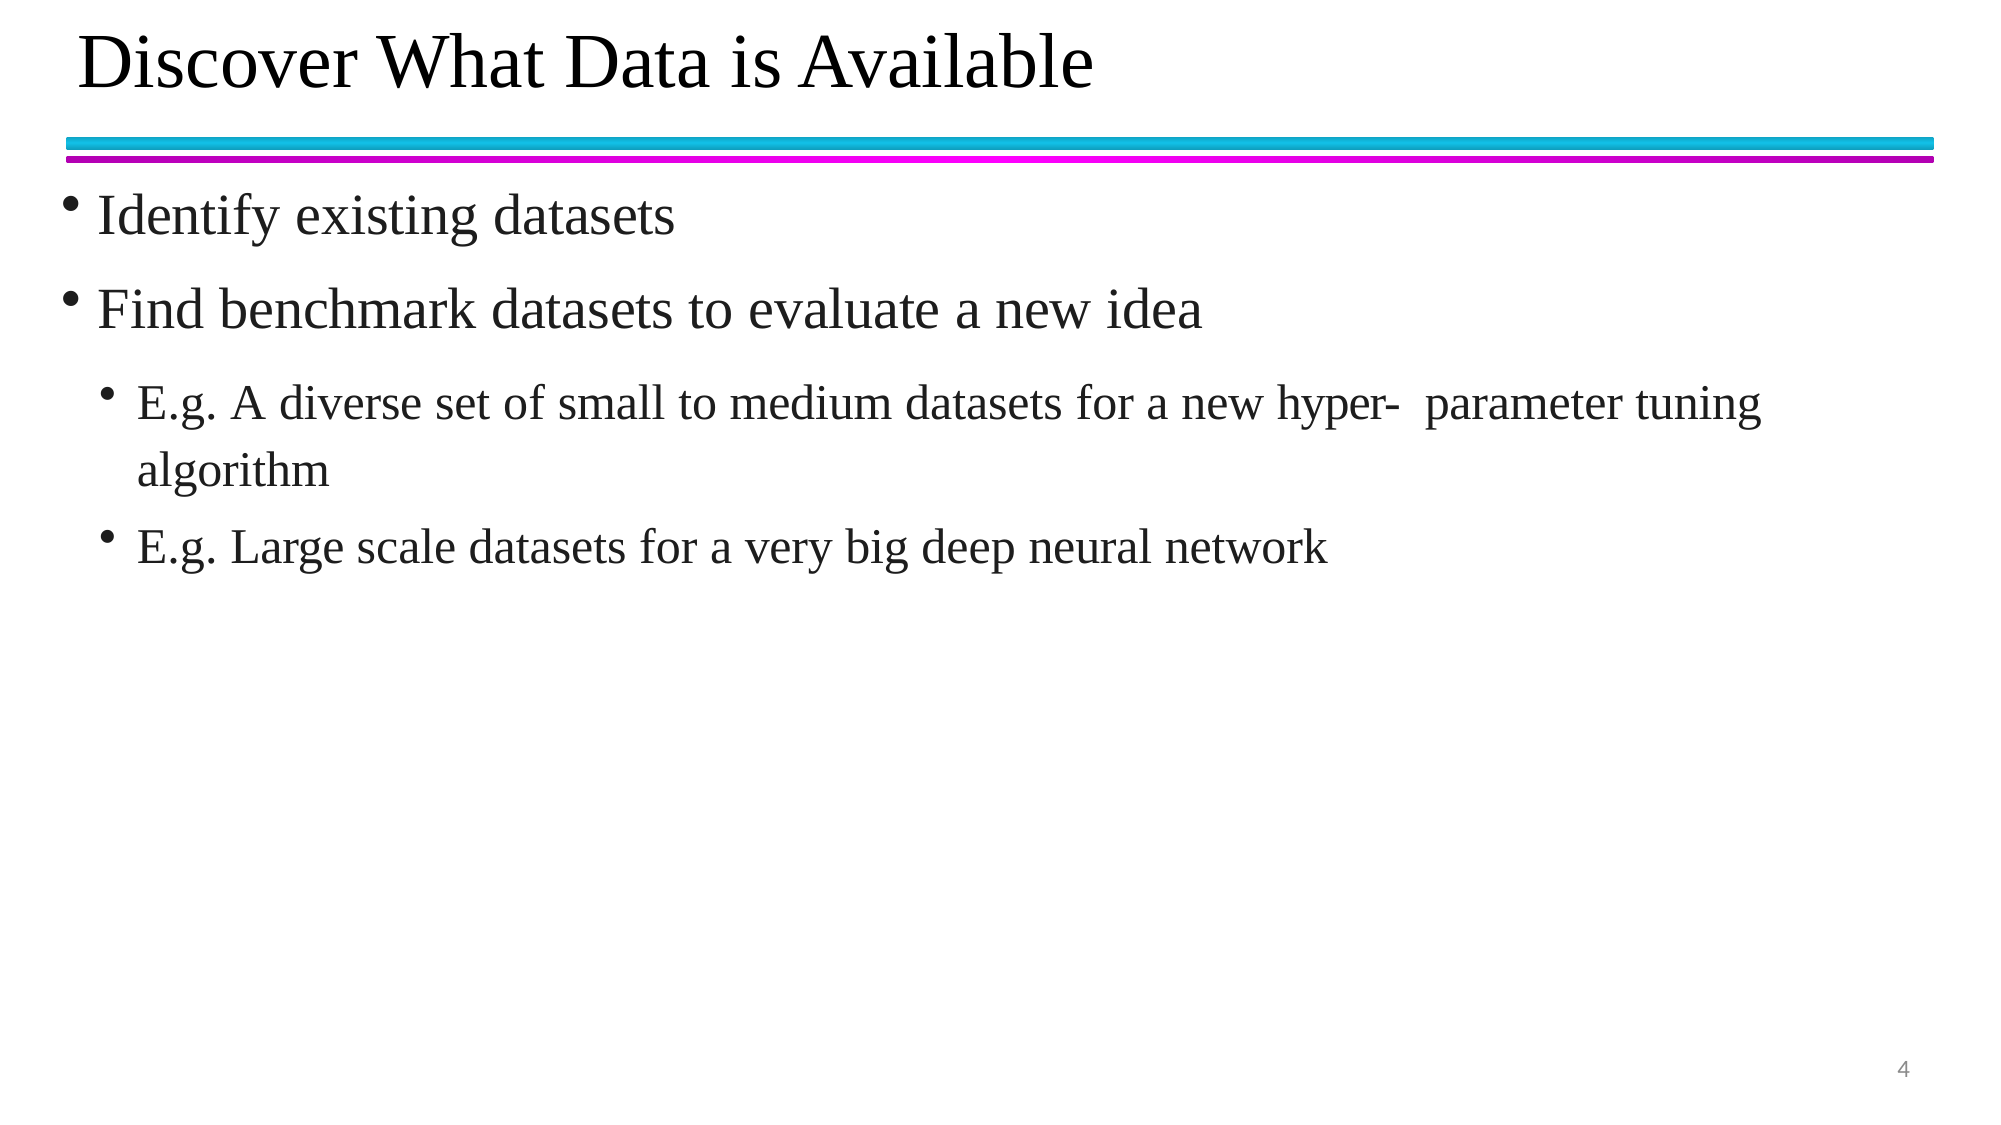

# Discover What Data is Available
Identify existing datasets
Find benchmark datasets to evaluate a new idea
E.g. A diverse set of small to medium datasets for a new hyper-  parameter tuning algorithm
E.g. Large scale datasets for a very big deep neural network
4